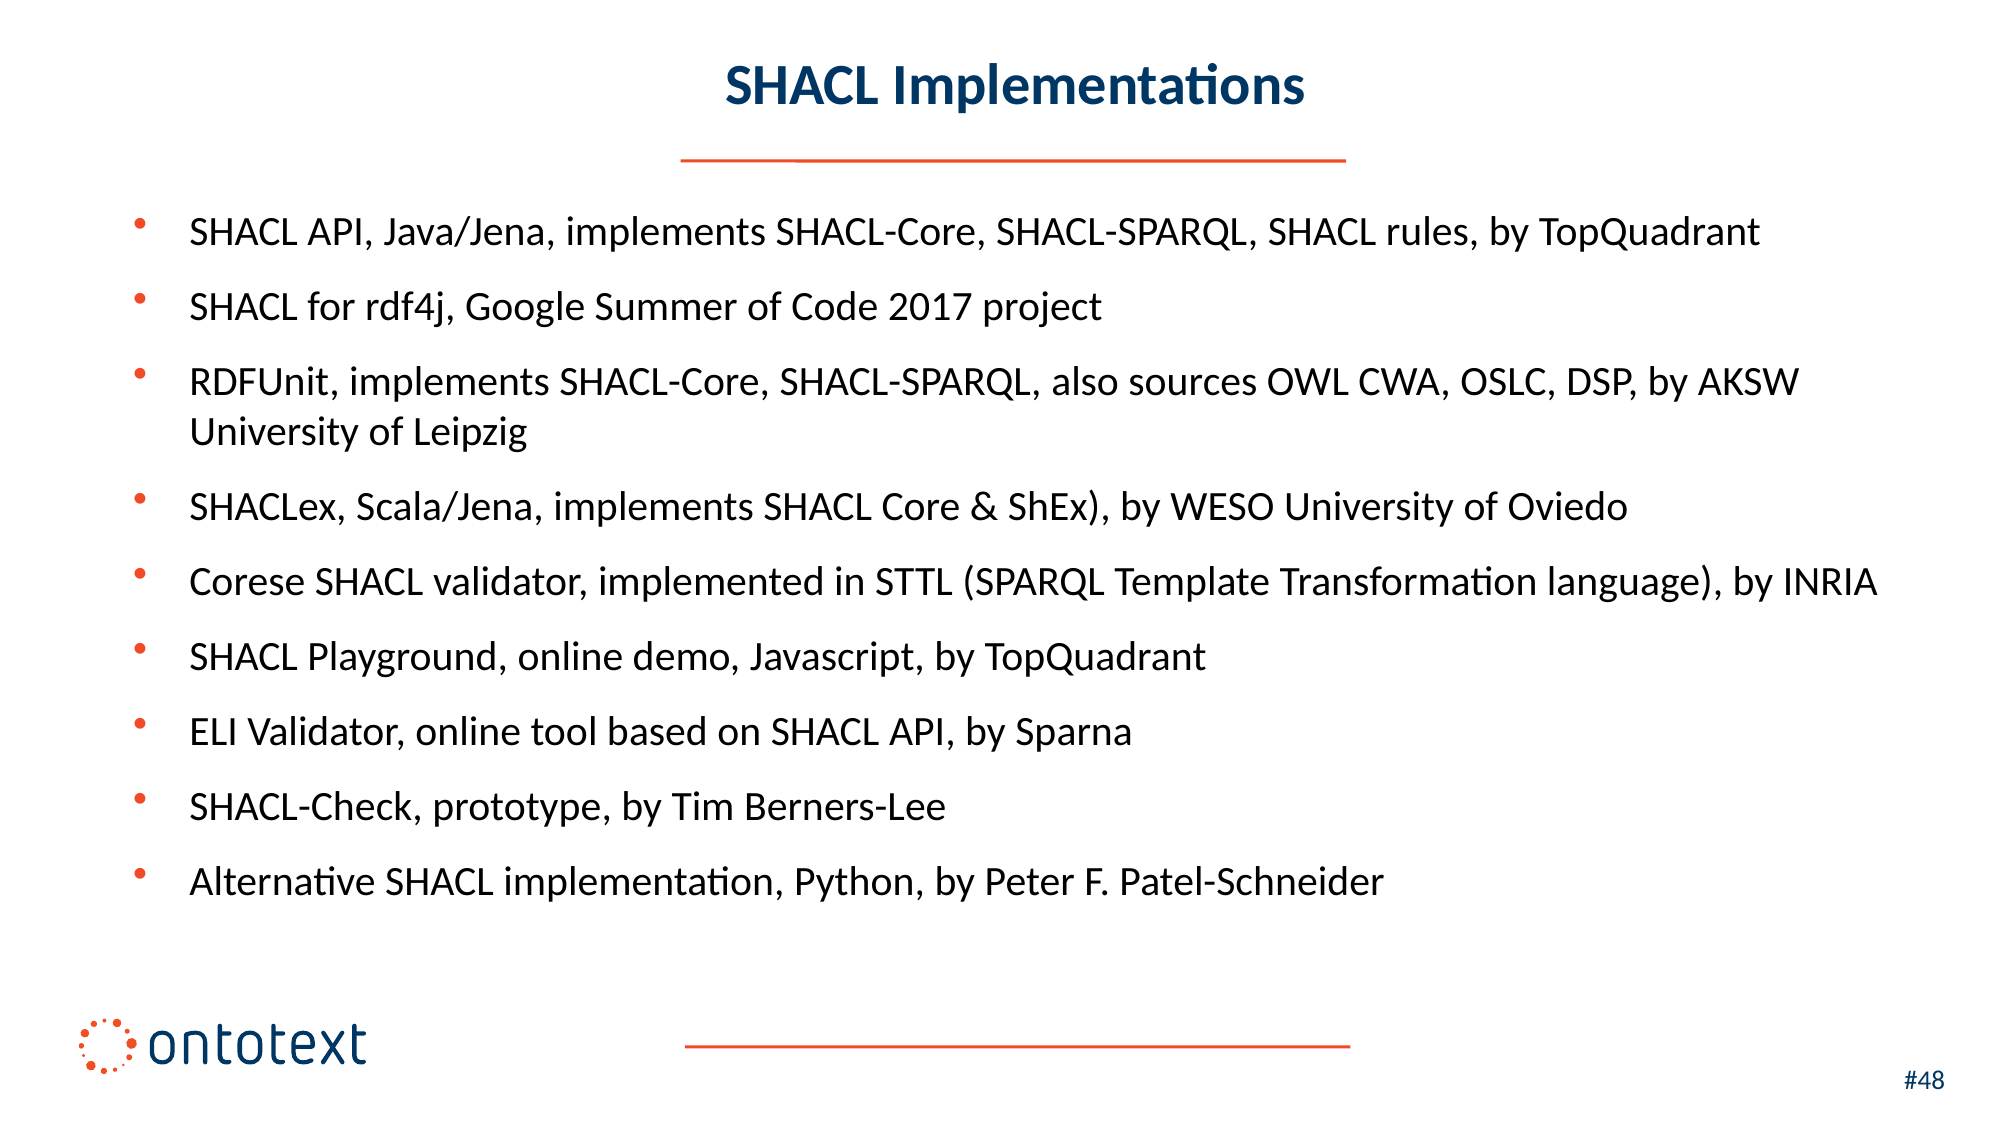

# SHACL Implementations
SHACL API, Java/Jena, implements SHACL-Core, SHACL-SPARQL, SHACL rules, by TopQuadrant
SHACL for rdf4j, Google Summer of Code 2017 project
RDFUnit, implements SHACL-Core, SHACL-SPARQL, also sources OWL CWA, OSLC, DSP, by AKSW University of Leipzig
SHACLex, Scala/Jena, implements SHACL Core & ShEx), by WESO University of Oviedo
Corese SHACL validator, implemented in STTL (SPARQL Template Transformation language), by INRIA
SHACL Playground, online demo, Javascript, by TopQuadrant
ELI Validator, online tool based on SHACL API, by Sparna
SHACL-Check, prototype, by Tim Berners-Lee
Alternative SHACL implementation, Python, by Peter F. Patel-Schneider
#48